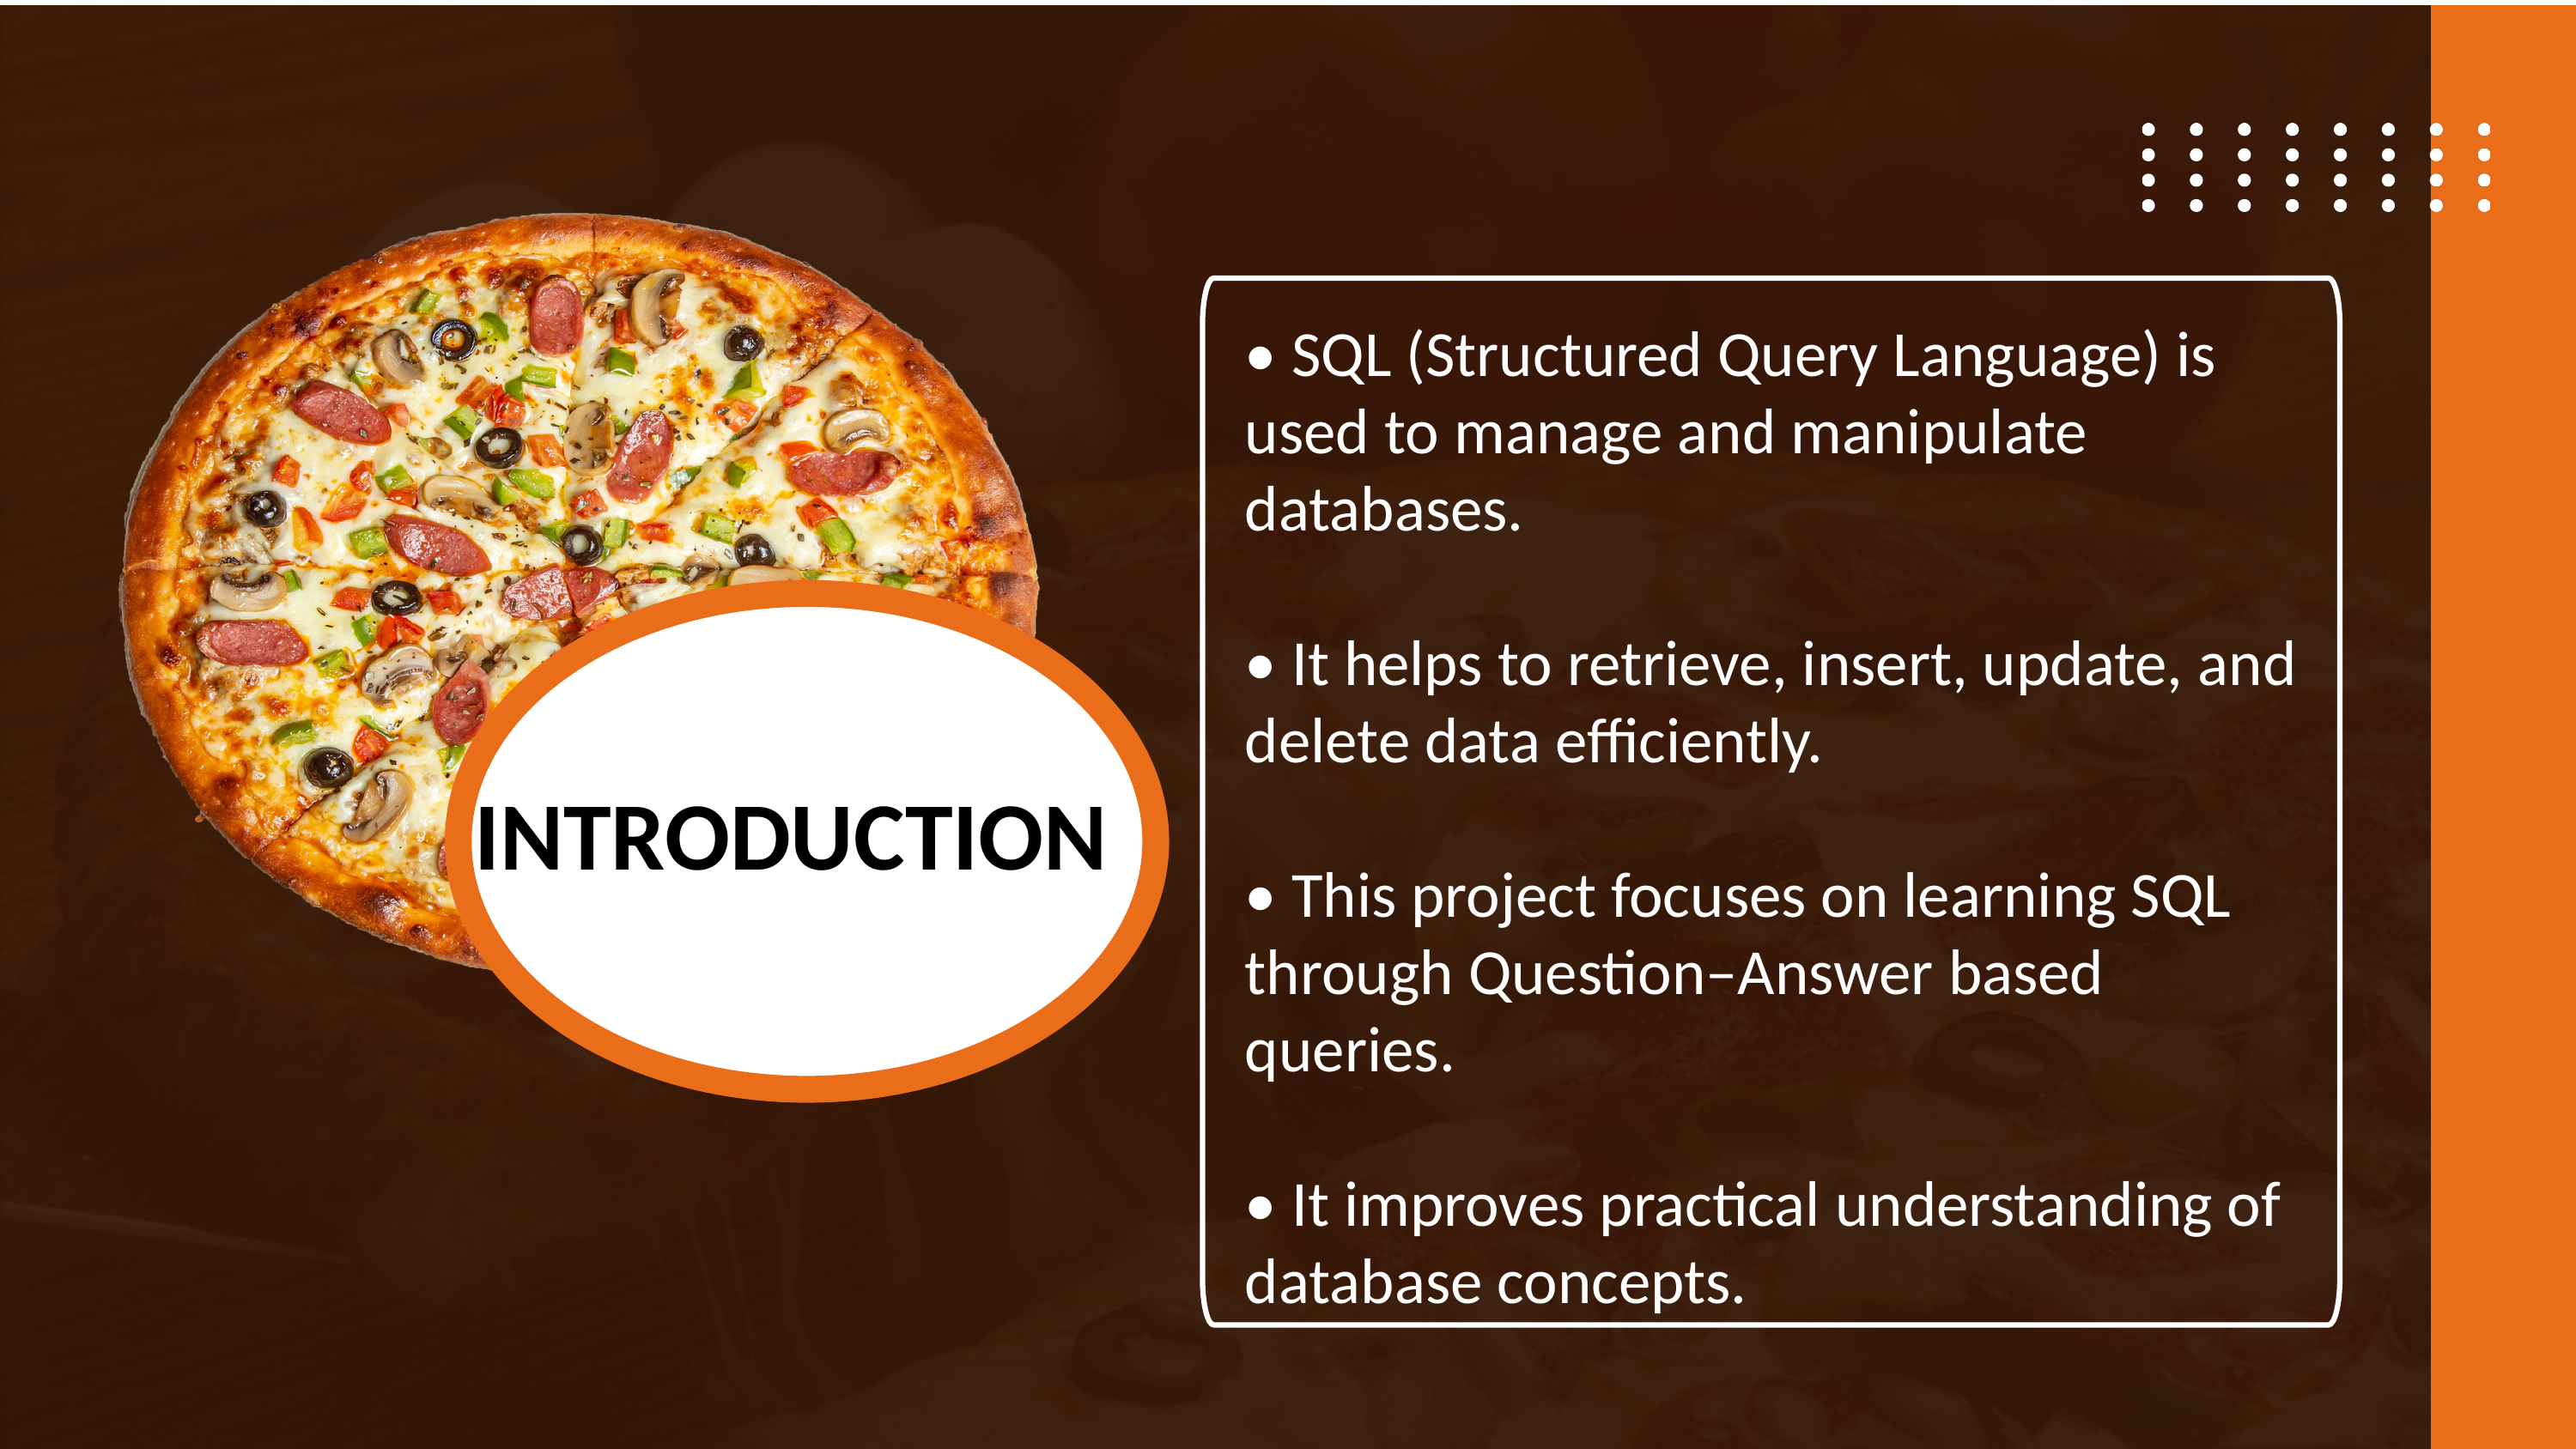

• SQL (Structured Query Language) is used to manage and manipulate databases.

• It helps to retrieve, insert, update, and delete data efficiently.

• This project focuses on learning SQL through Question–Answer based queries.

• It improves practical understanding of database concepts.

INTRODUCTION